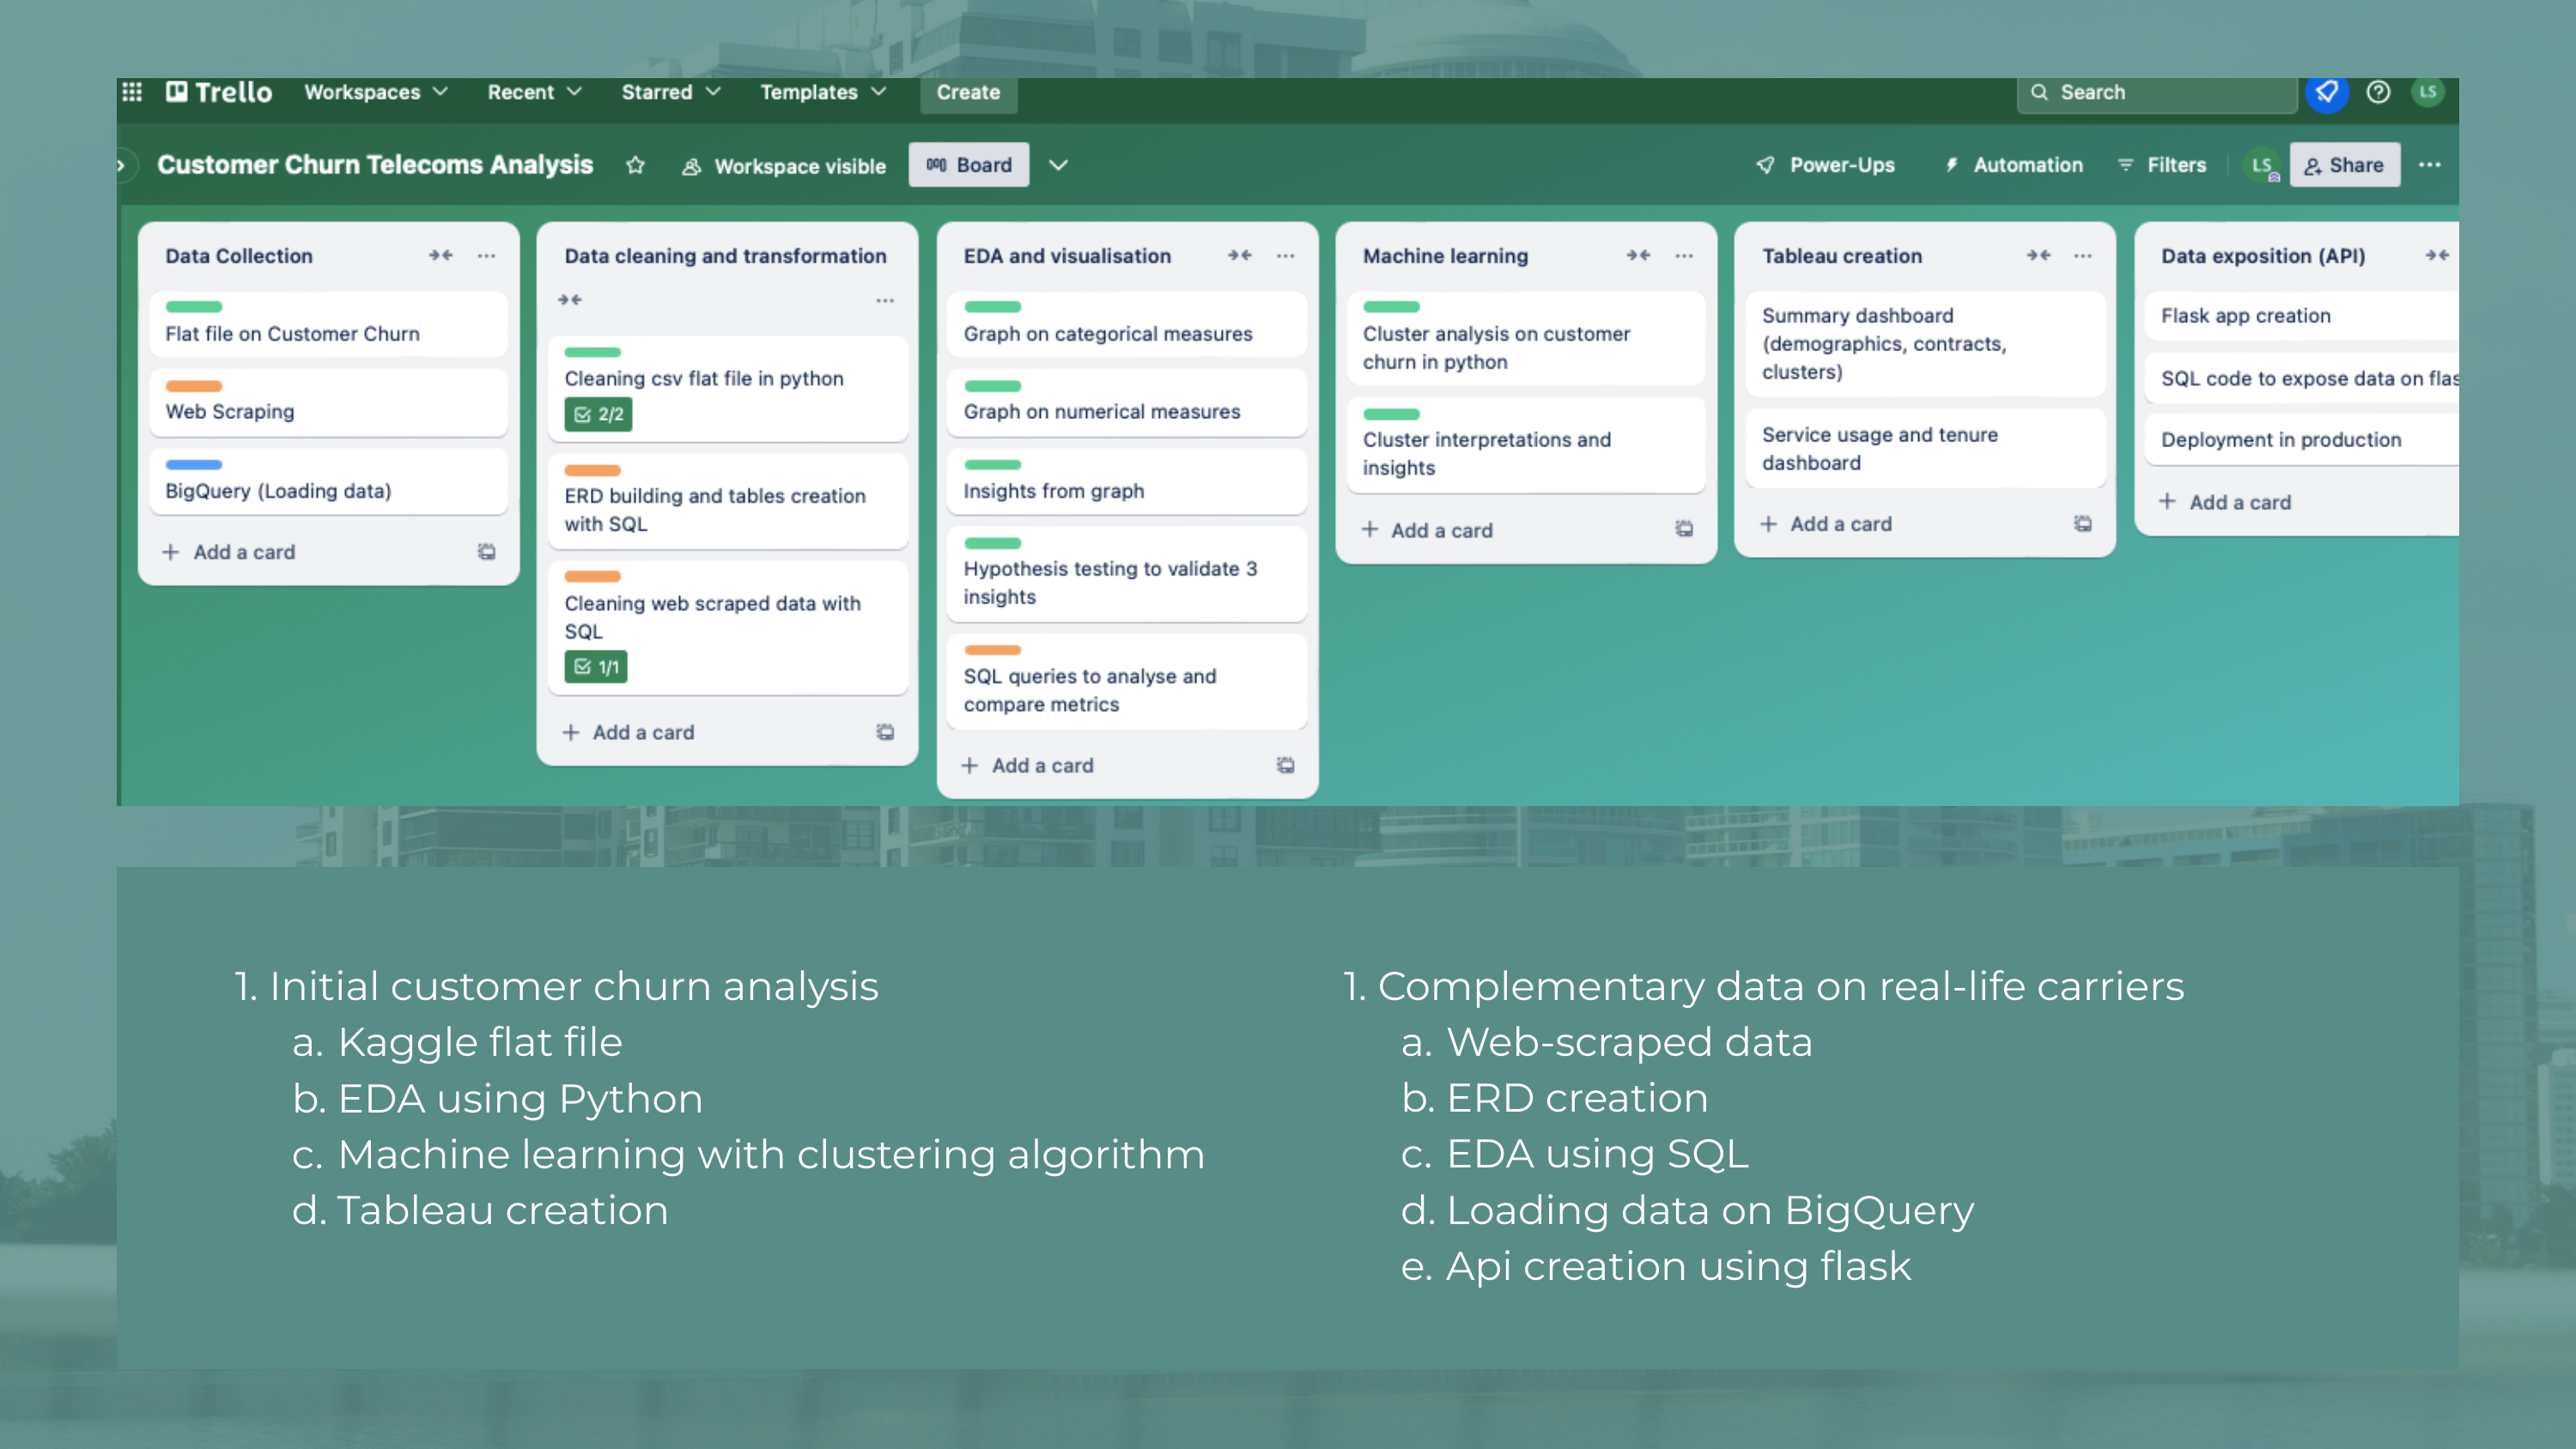

Complementary data on real-life carriers
Web-scraped data
ERD creation
EDA using SQL
Loading data on BigQuery
Api creation using flask
Initial customer churn analysis
Kaggle flat file
EDA using Python
Machine learning with clustering algorithm
Tableau creation